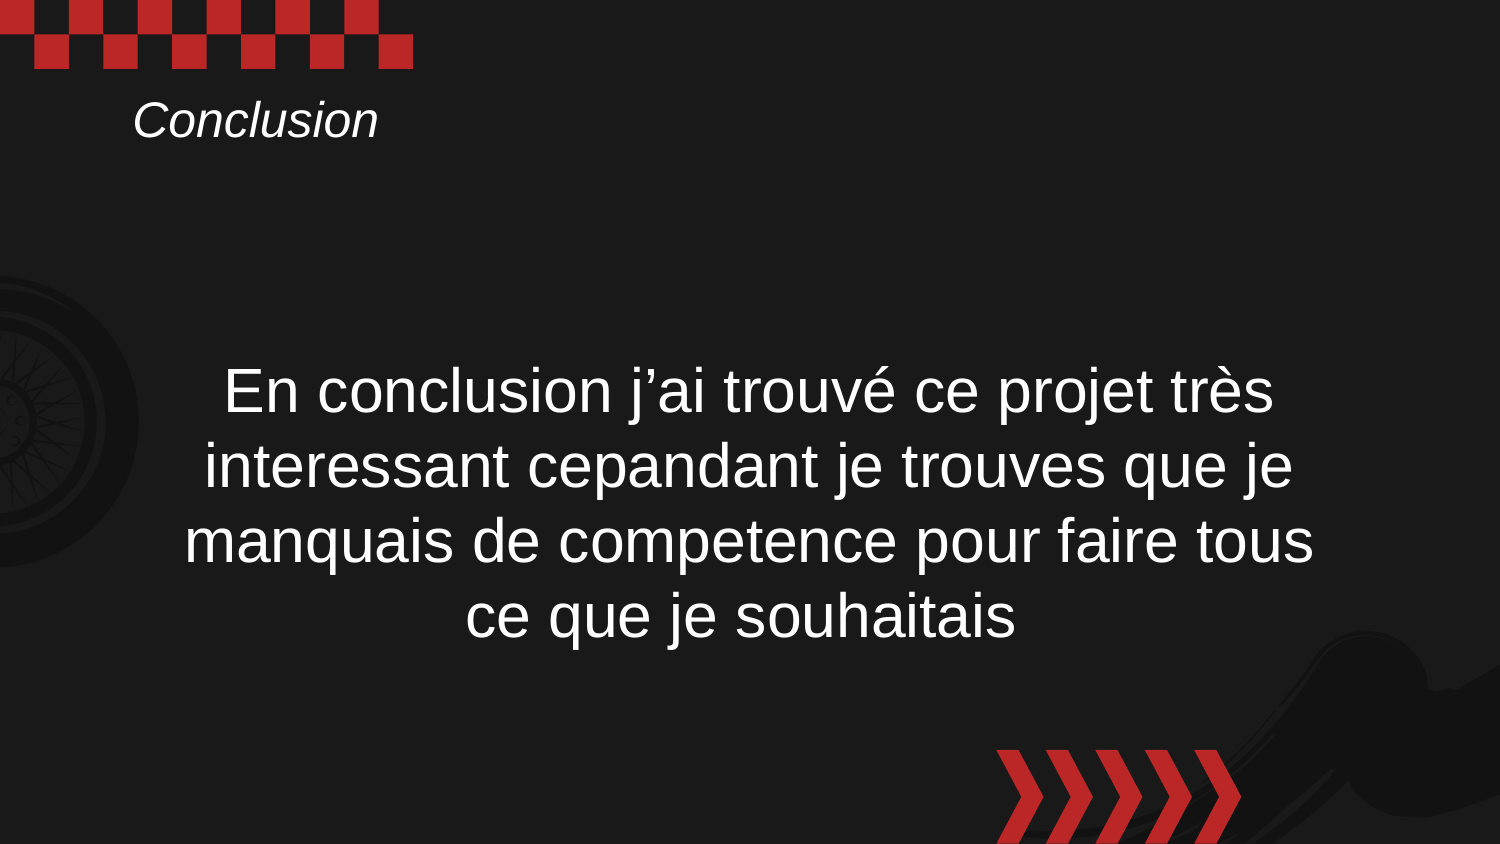

# Conclusion
En conclusion j’ai trouvé ce projet très interessant cepandant je trouves que je manquais de competence pour faire tous ce que je souhaitais